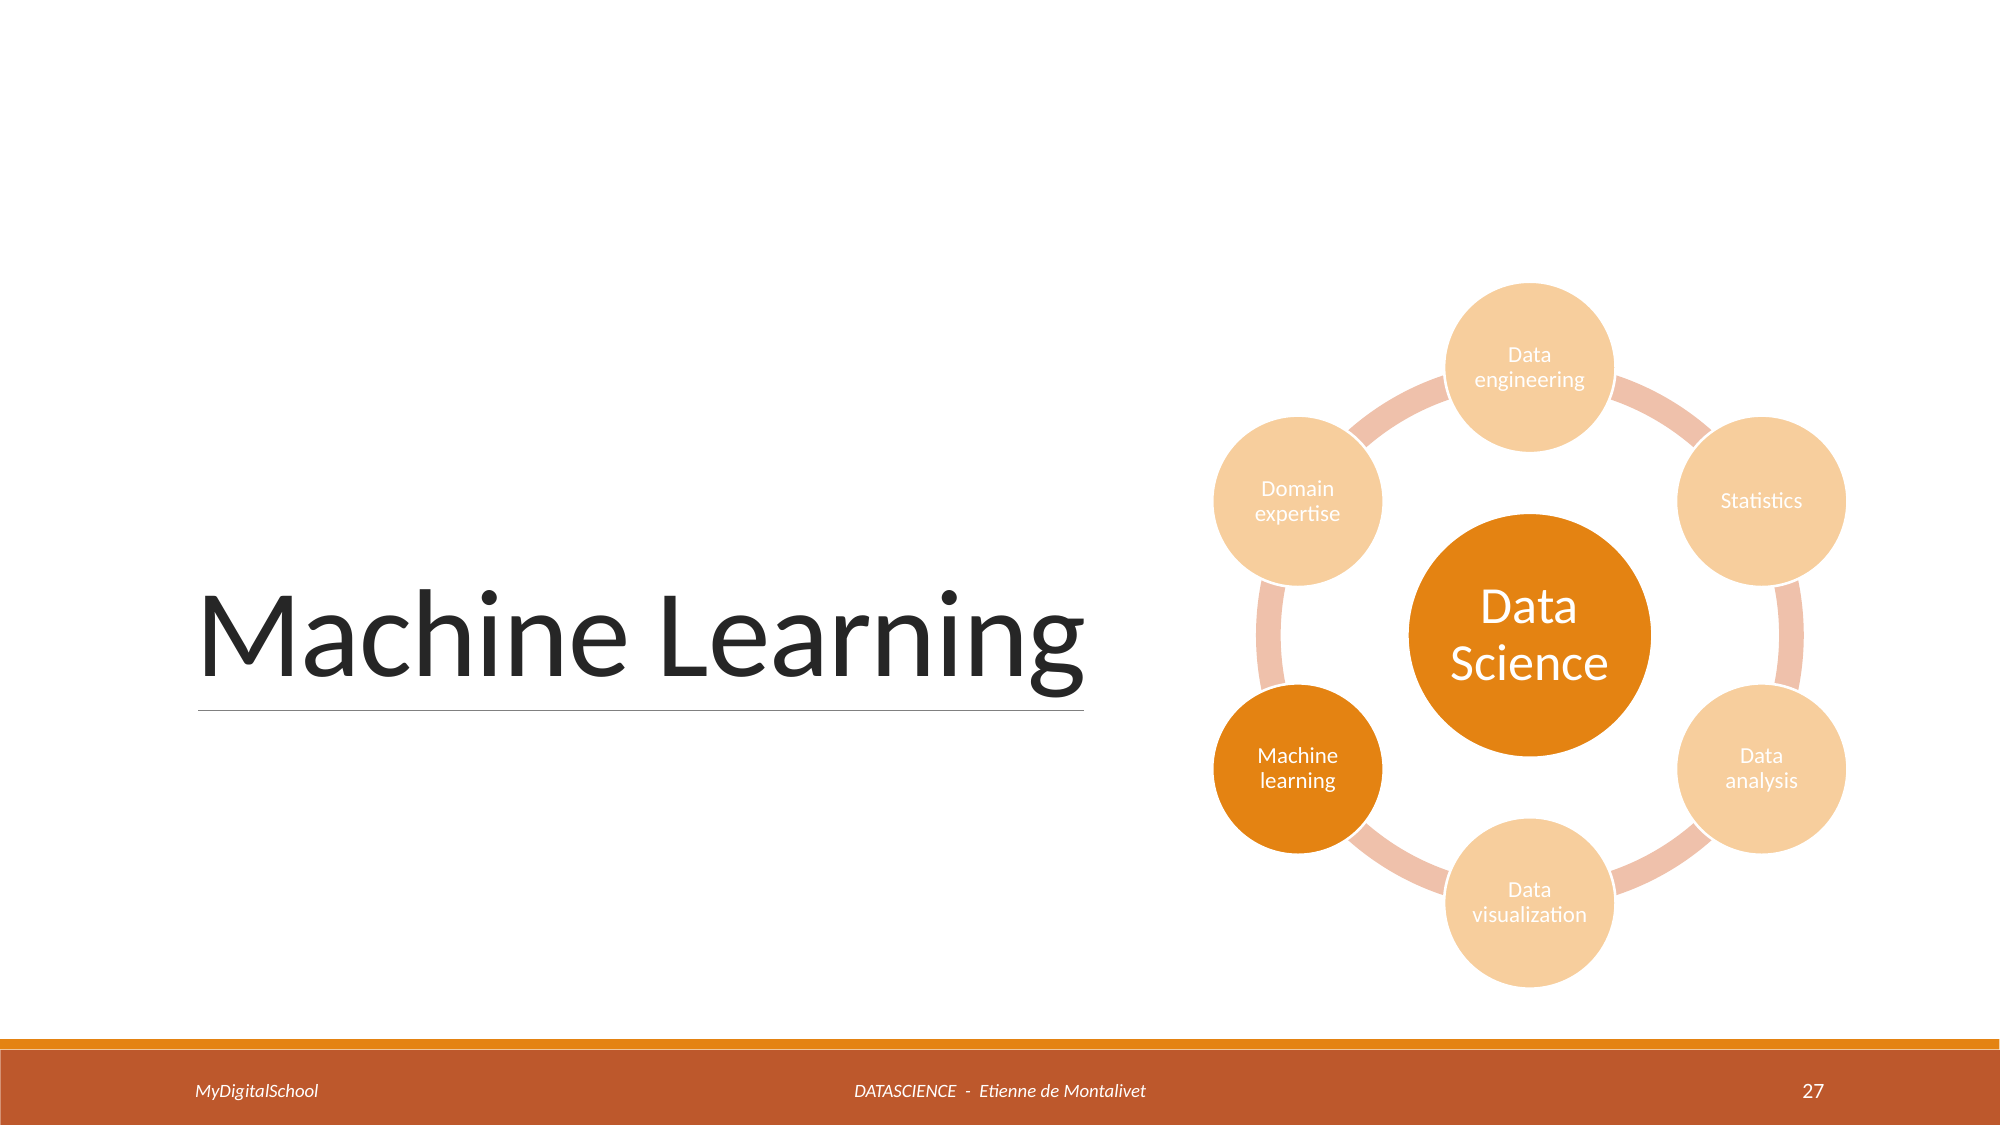

# Machine Learning
Data Science
Data engineering
Statistics
Data analysis
Data visualization
Machine learning
Domain expertise

MyDigitalSchool
DATASCIENCE  -  Etienne de Montalivet
27